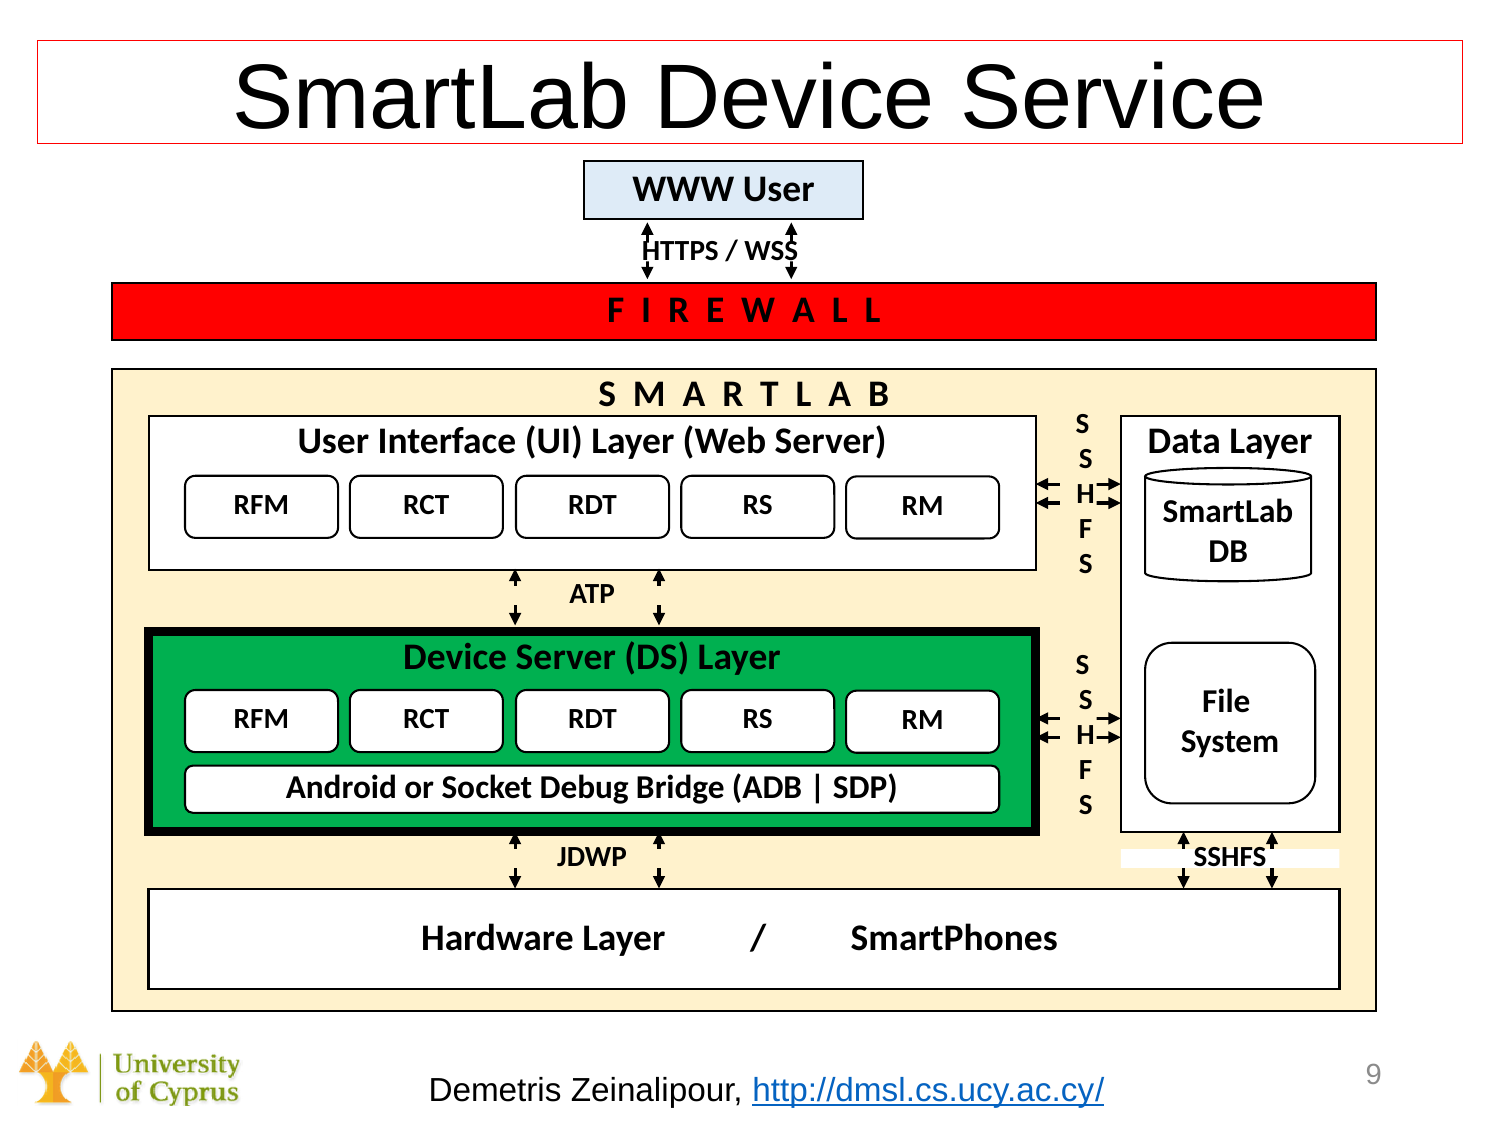

SmartLab Device Service
WWW User
HTTPS / WSS
F  I  R  E  W  A  L  L
S  M  A  R  T  L  A  B
User Interface (UI) Layer (Web Server)
Data Layer
SmartLab DB
S  S HF
S
RFM
RCT
RDT
RS
RM
ATP
Device Server (DS) Layer
File
System
RFM
RCT
RDT
RS
RM
S  S HF
S
Android or Socket Debug Bridge (ADB | SDP)
JDWP
SSHFS
Hardware Layer          /          SmartPhones
9